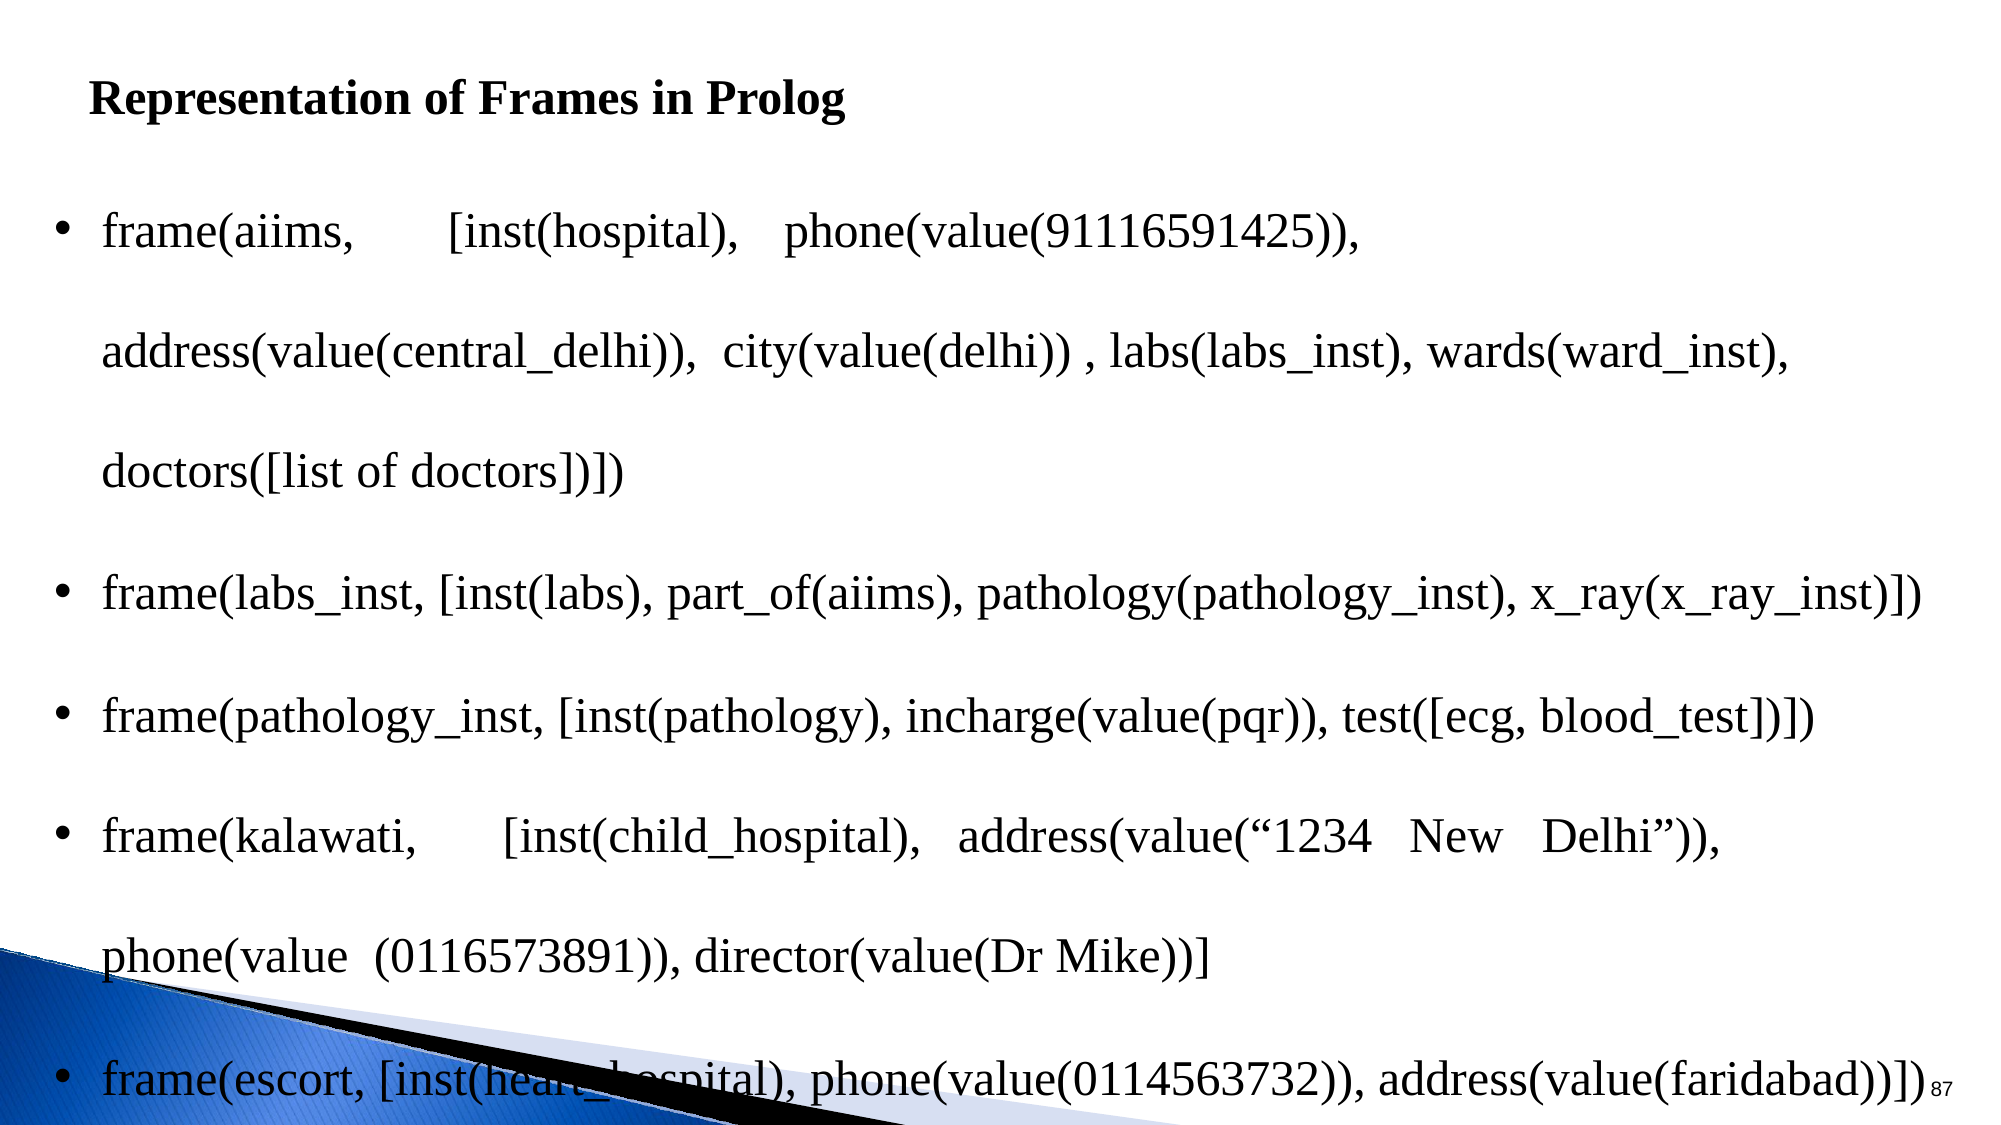

Representation of Frames in Prolog
frame(aiims,	[inst(hospital),	phone(value(91116591425)),	address(value(central_delhi)),  city(value(delhi)) , labs(labs_inst), wards(ward_inst), doctors([list of doctors])])

frame(labs_inst, [inst(labs), part_of(aiims), pathology(pathology_inst), x_ray(x_ray_inst)])

frame(pathology_inst, [inst(pathology), incharge(value(pqr)), test([ecg, blood_test])])
frame(kalawati,	[inst(child_hospital),	address(value(“1234	New	Delhi”)),	phone(value  (0116573891)), director(value(Dr Mike))]

frame(escort, [inst(heart_hospital), phone(value(0114563732)), address(value(faridabad))])
87